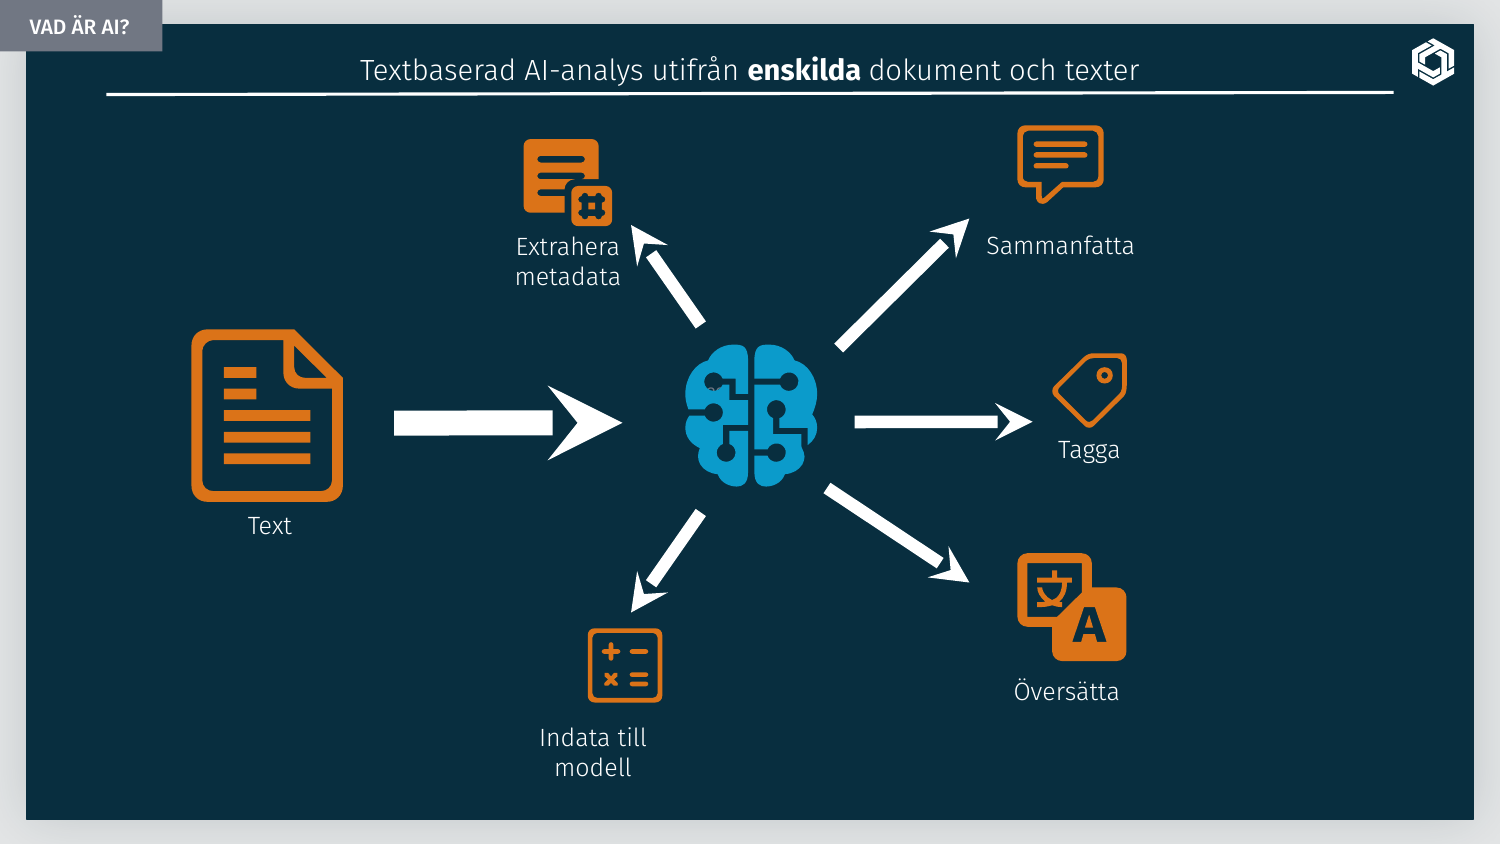

VAD ÄR AI?

Textbaserad AI-analys utifrån enskilda dokument och texter

Sammanfatta
Extrahera
metadata

20
Tagga
Text

Översätta
Indata till modell